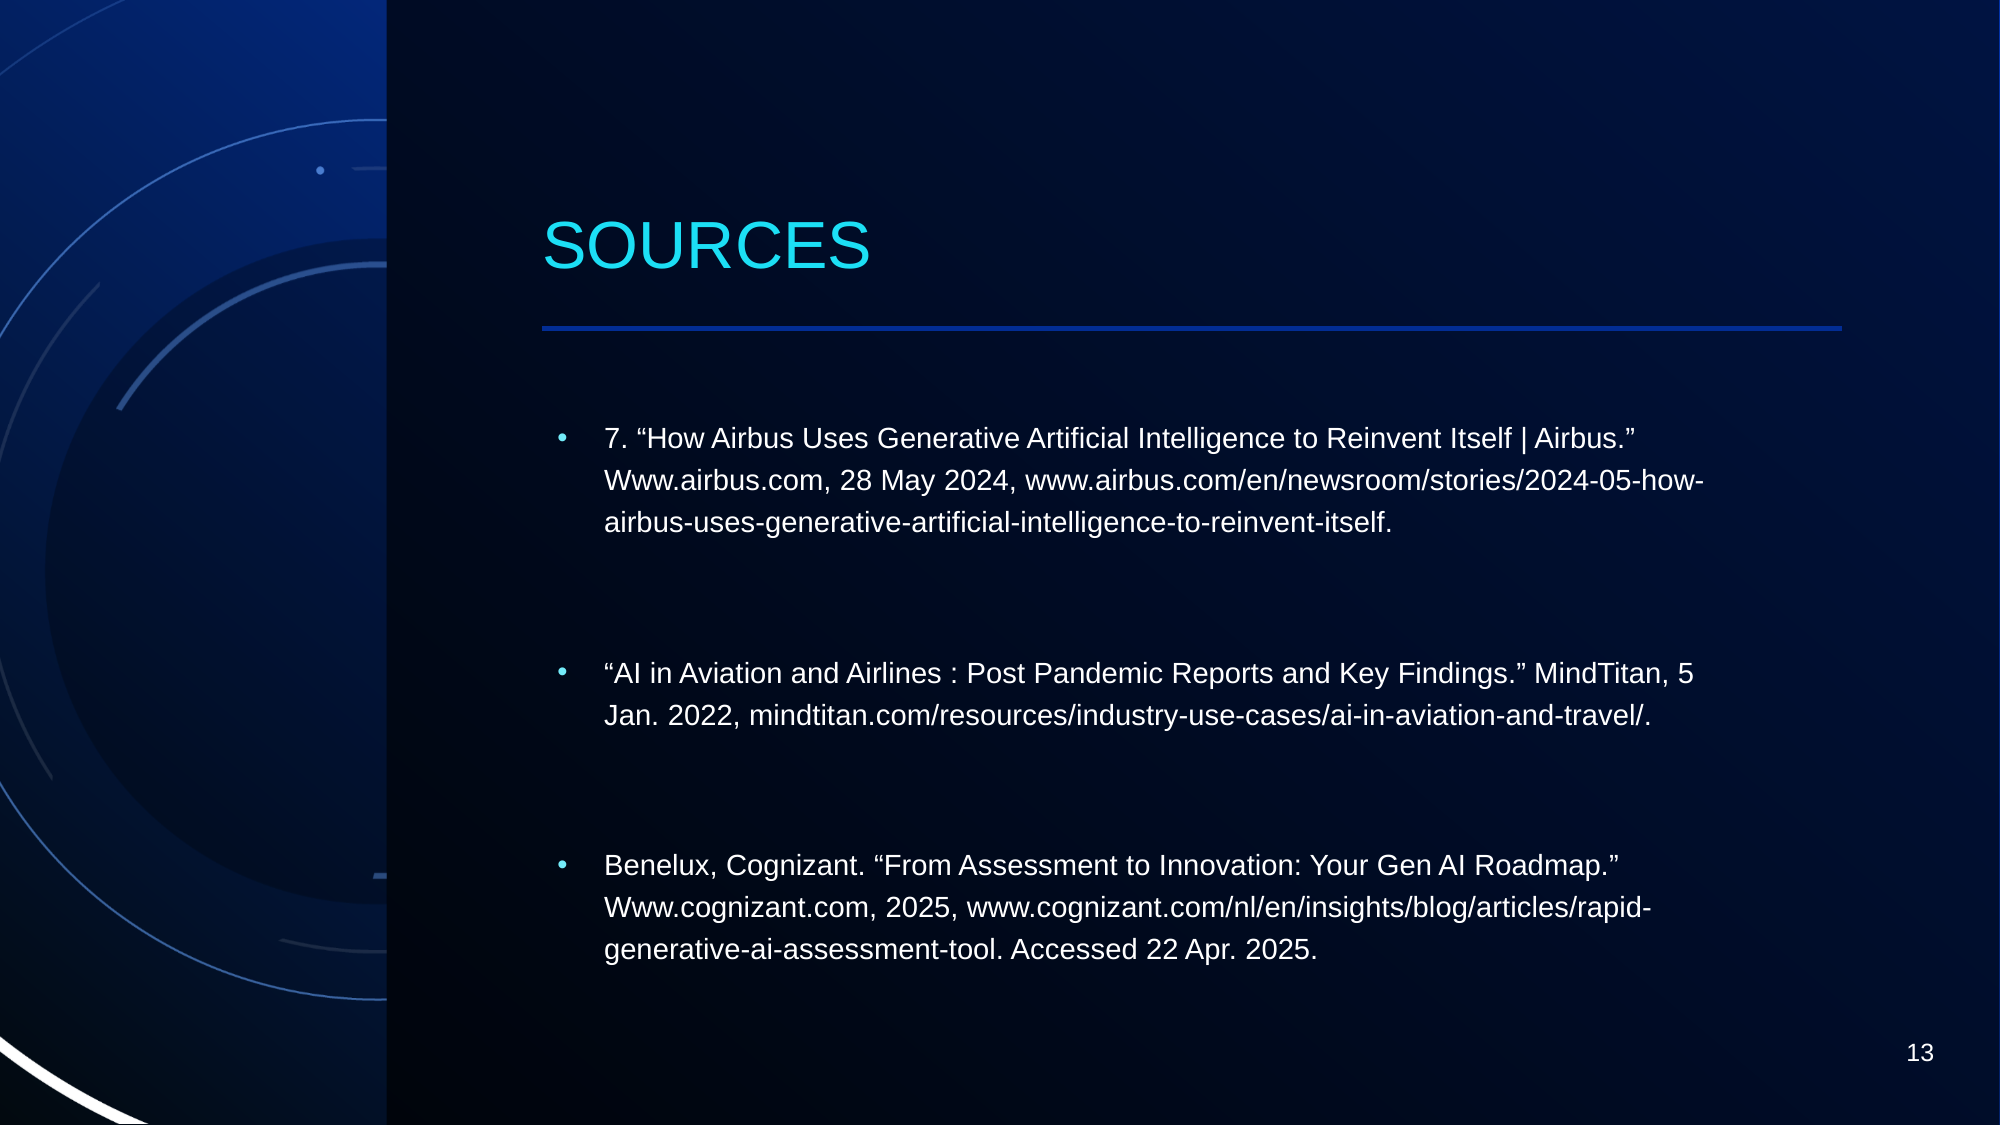

# Sources
7. “How Airbus Uses Generative Artificial Intelligence to Reinvent Itself | Airbus.” Www.airbus.com, 28 May 2024, www.airbus.com/en/newsroom/stories/2024-05-how-airbus-uses-generative-artificial-intelligence-to-reinvent-itself.

“AI in Aviation and Airlines : Post Pandemic Reports and Key Findings.” MindTitan, 5 Jan. 2022, mindtitan.com/resources/industry-use-cases/ai-in-aviation-and-travel/.

Benelux, Cognizant. “From Assessment to Innovation: Your Gen AI Roadmap.” Www.cognizant.com, 2025, www.cognizant.com/nl/en/insights/blog/articles/rapid-generative-ai-assessment-tool. Accessed 22 Apr. 2025.
13